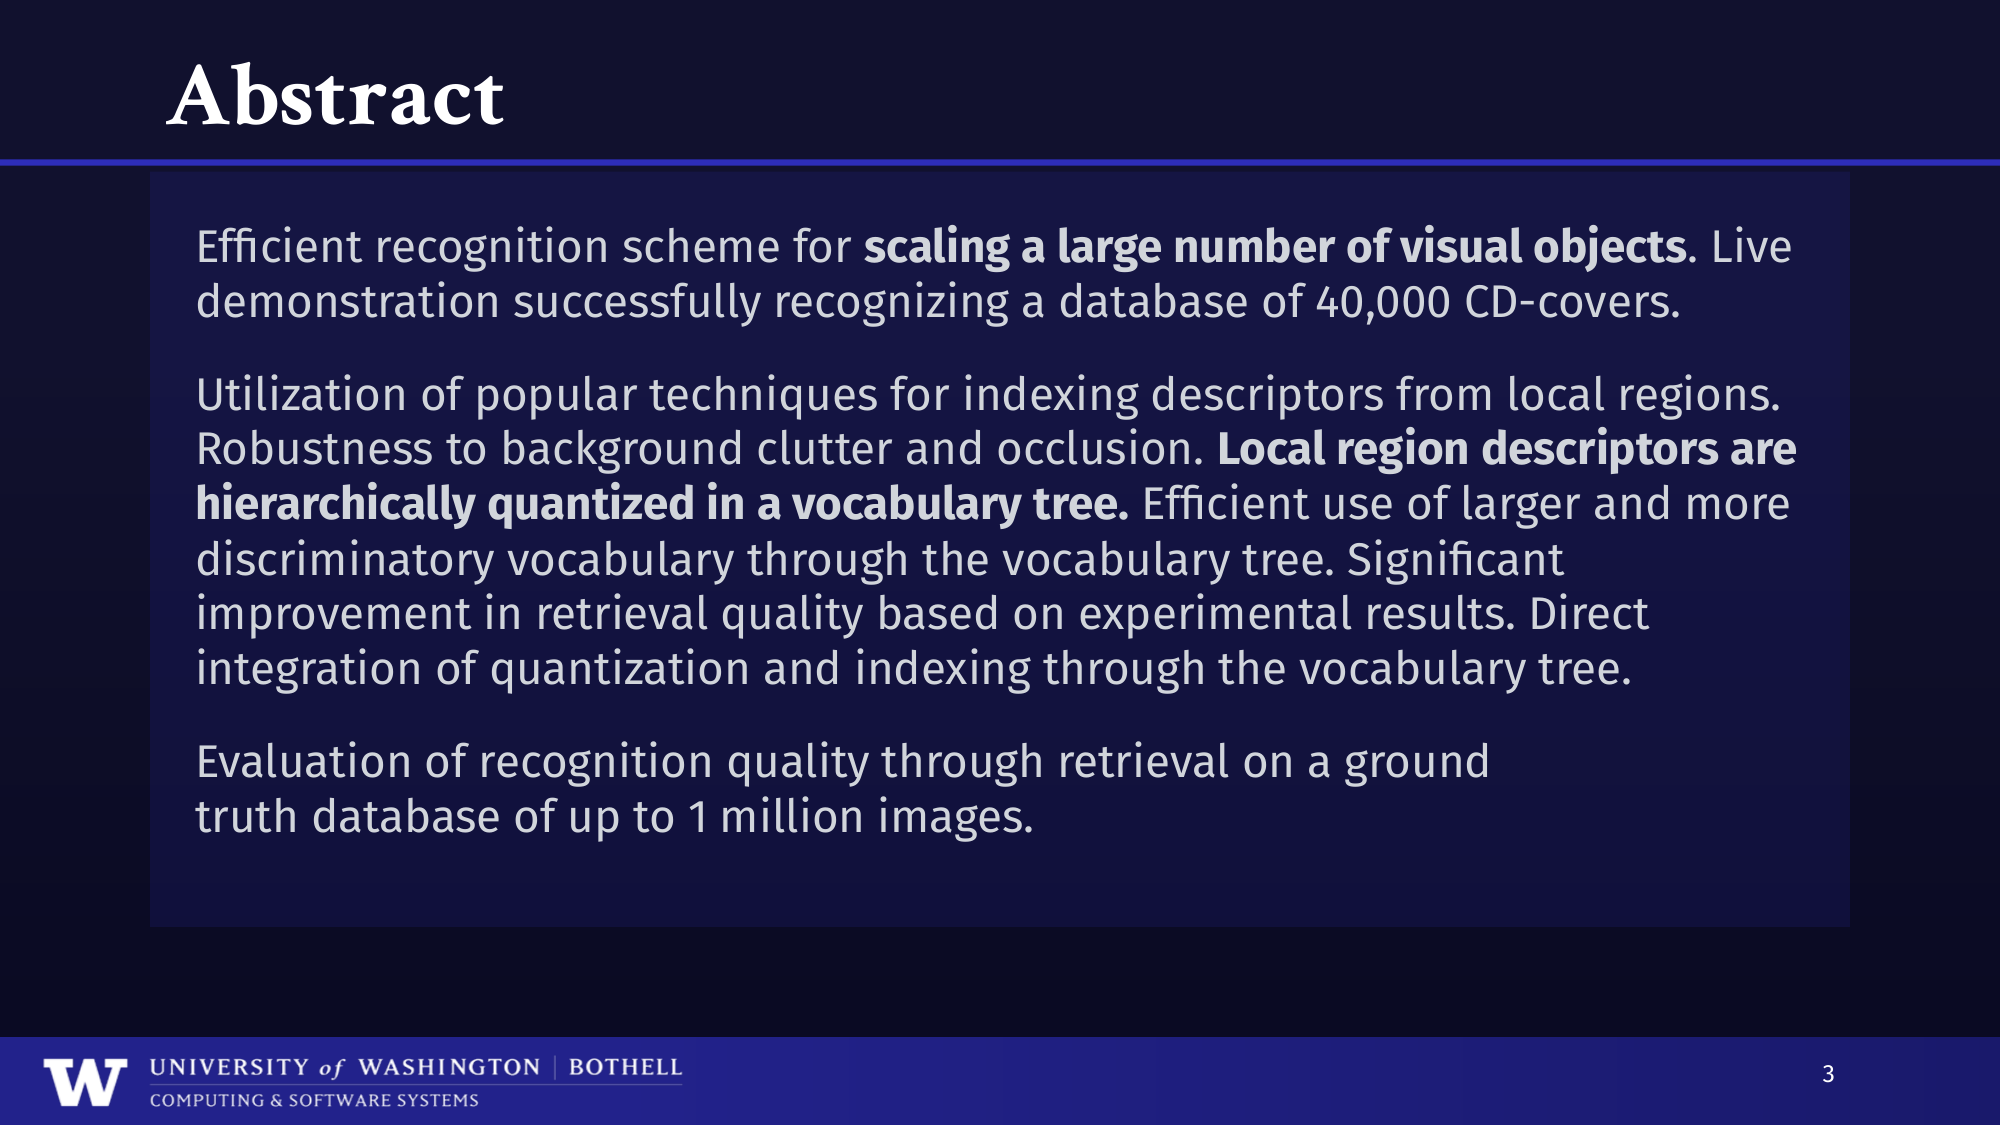

# Abstract
Efficient recognition scheme for scaling a large number of visual objects. Live demonstration successfully recognizing a database of 40,000 CD-covers.
Utilization of popular techniques for indexing descriptors from local regions. Robustness to background clutter and occlusion. Local region descriptors are hierarchically quantized in a vocabulary tree. Efficient use of larger and more discriminatory vocabulary through the vocabulary tree. Significant improvement in retrieval quality based on experimental results. Direct integration of quantization and indexing through the vocabulary tree.
Evaluation of recognition quality through retrieval on a ground
truth database of up to 1 million images.
3